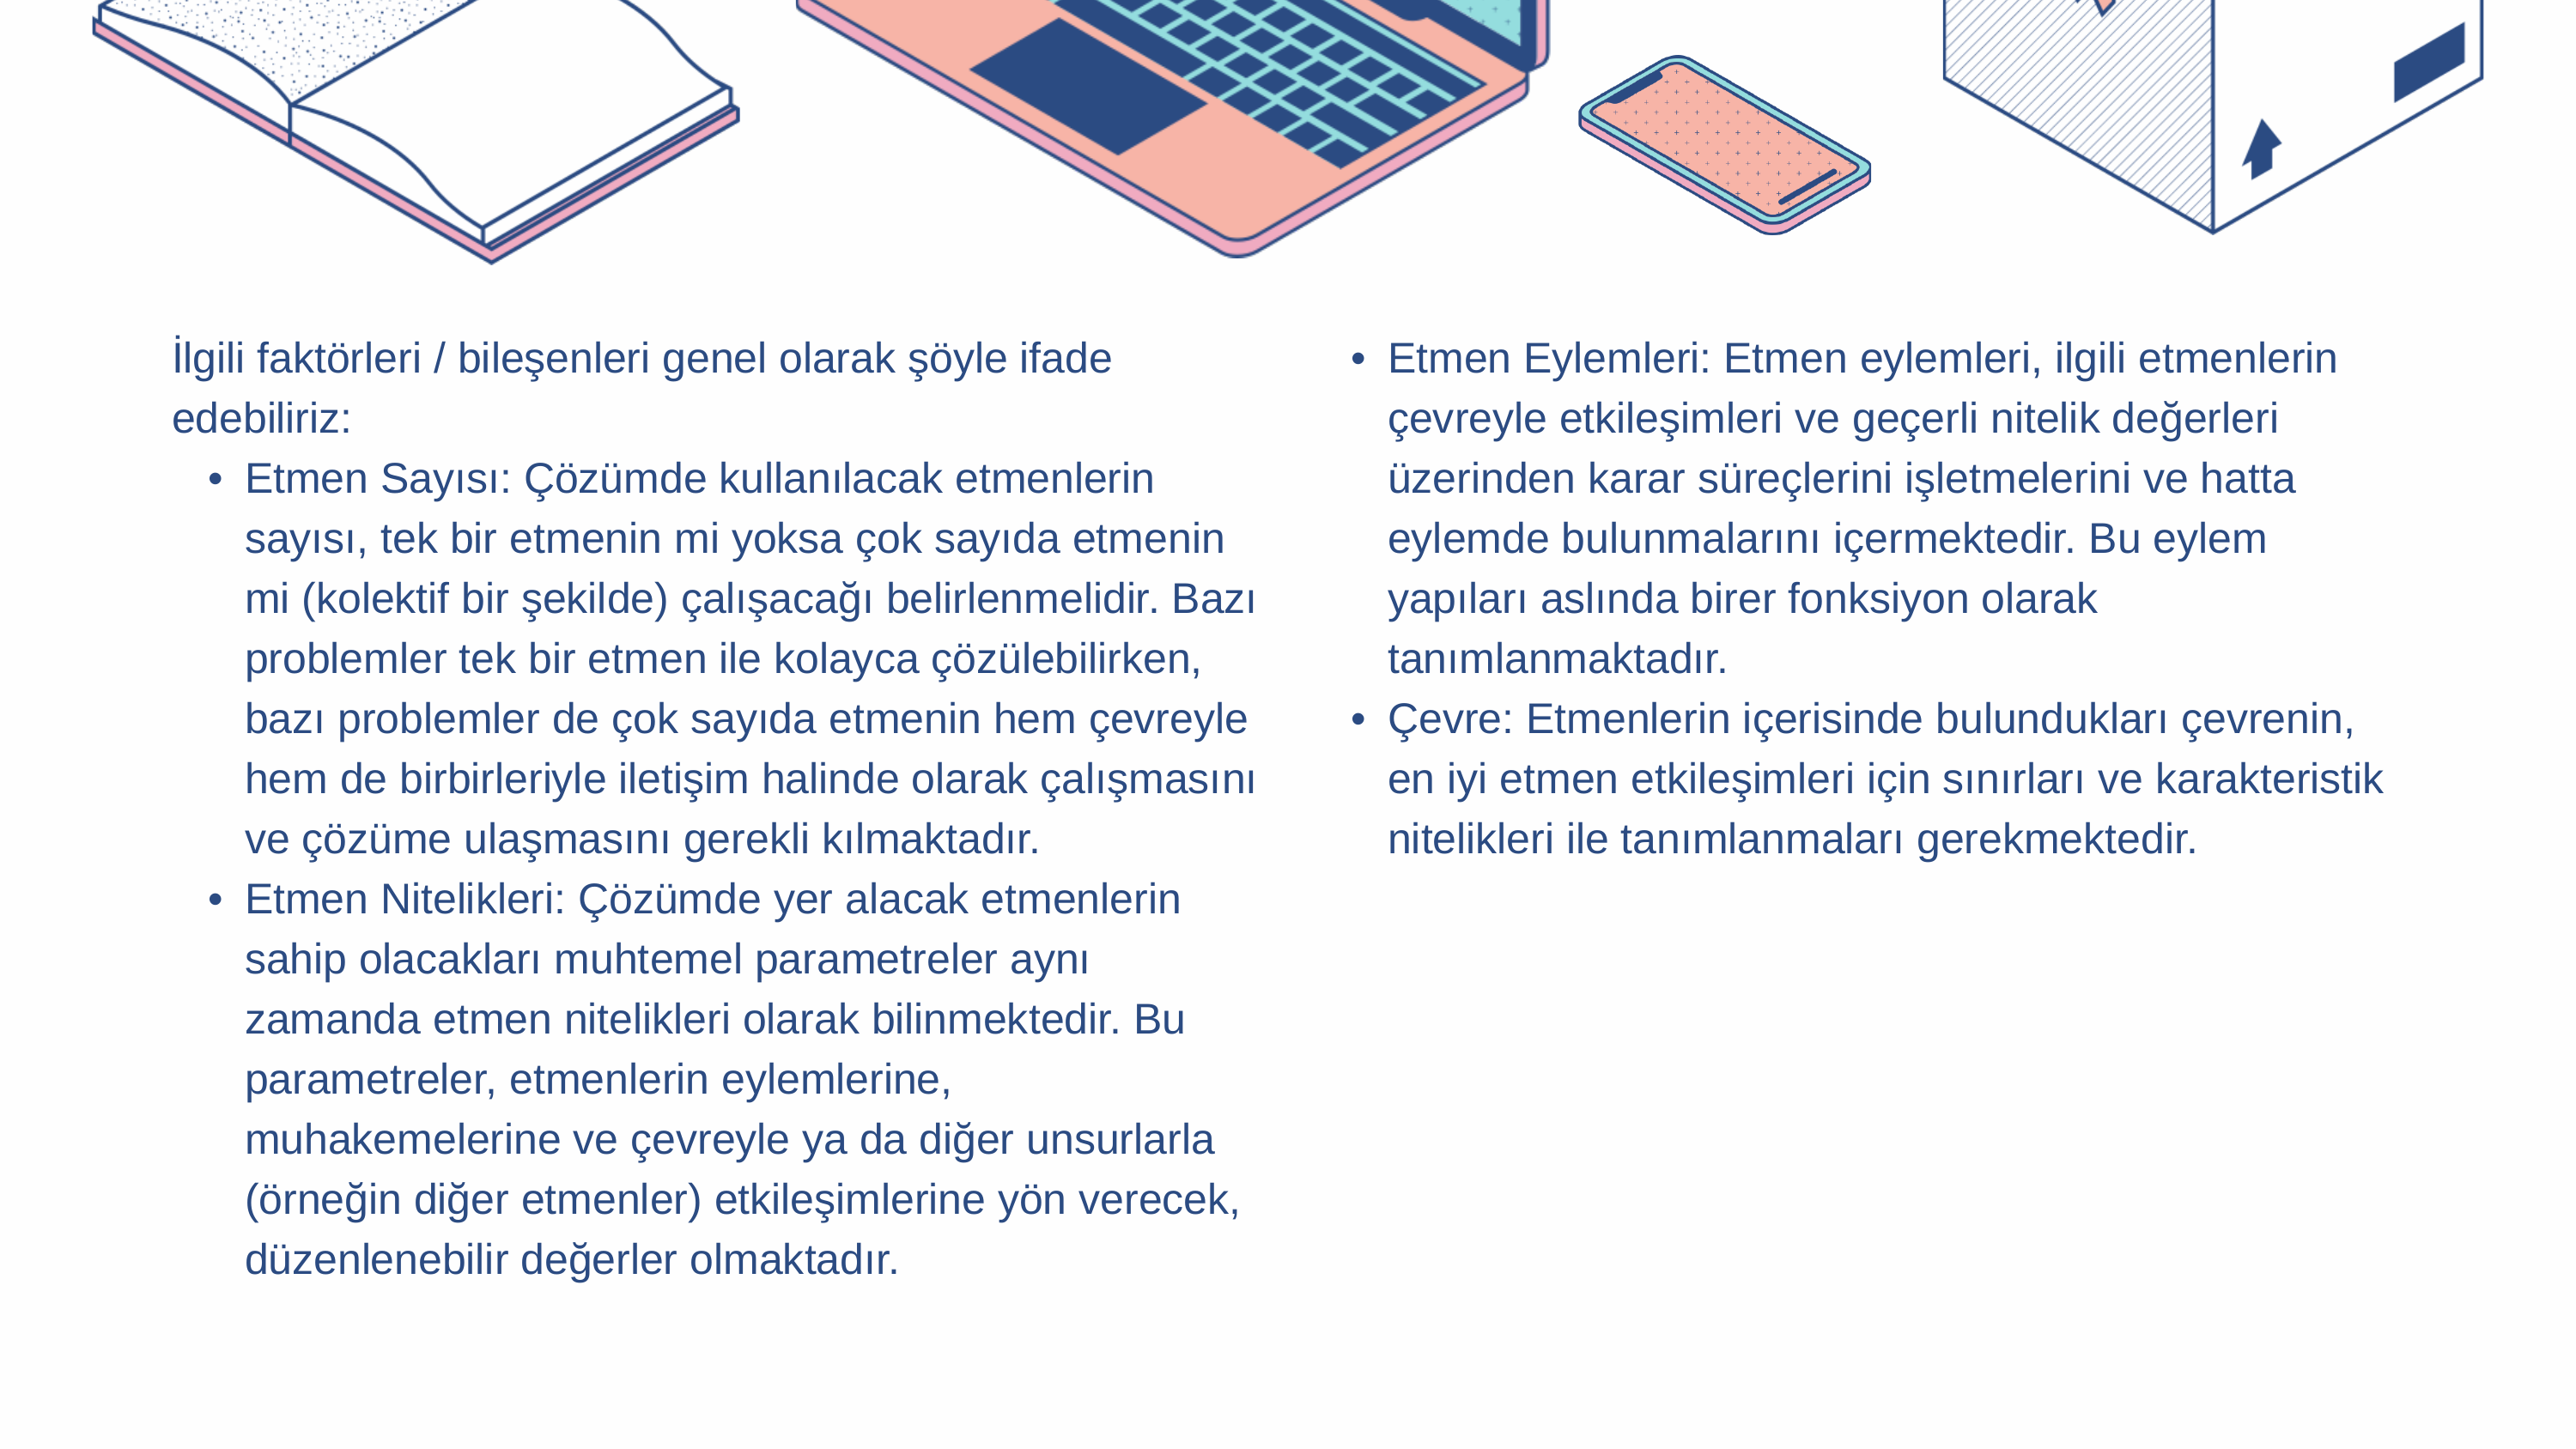

| İlgili faktörleri / bileşenleri genel olarak şöyle ifade edebiliriz: Etmen Sayısı: Çözümde kullanılacak etmenlerin sayısı, tek bir etmenin mi yoksa çok sayıda etmenin mi (kolektif bir şekilde) çalışacağı belirlenmelidir. Bazı problemler tek bir etmen ile kolayca çözülebilirken, bazı problemler de çok sayıda etmenin hem çevreyle hem de birbirleriyle iletişim halinde olarak çalışmasını ve çözüme ulaşmasını gerekli kılmaktadır. Etmen Nitelikleri: Çözümde yer alacak etmenlerin sahip olacakları muhtemel parametreler aynı zamanda etmen nitelikleri olarak bilinmektedir. Bu parametreler, etmenlerin eylemlerine, muhakemelerine ve çevreyle ya da diğer unsurlarla (örneğin diğer etmenler) etkileşimlerine yön verecek, düzenlenebilir değerler olmaktadır. | Etmen Eylemleri: Etmen eylemleri, ilgili etmenlerin çevreyle etkileşimleri ve geçerli nitelik değerleri üzerinden karar süreçlerini işletmelerini ve hatta eylemde bulunmalarını içermektedir. Bu eylem yapıları aslında birer fonksiyon olarak tanımlanmaktadır. Çevre: Etmenlerin içerisinde bulundukları çevrenin, en iyi etmen etkileşimleri için sınırları ve karakteristik nitelikleri ile tanımlanmaları gerekmektedir. |
| --- | --- |